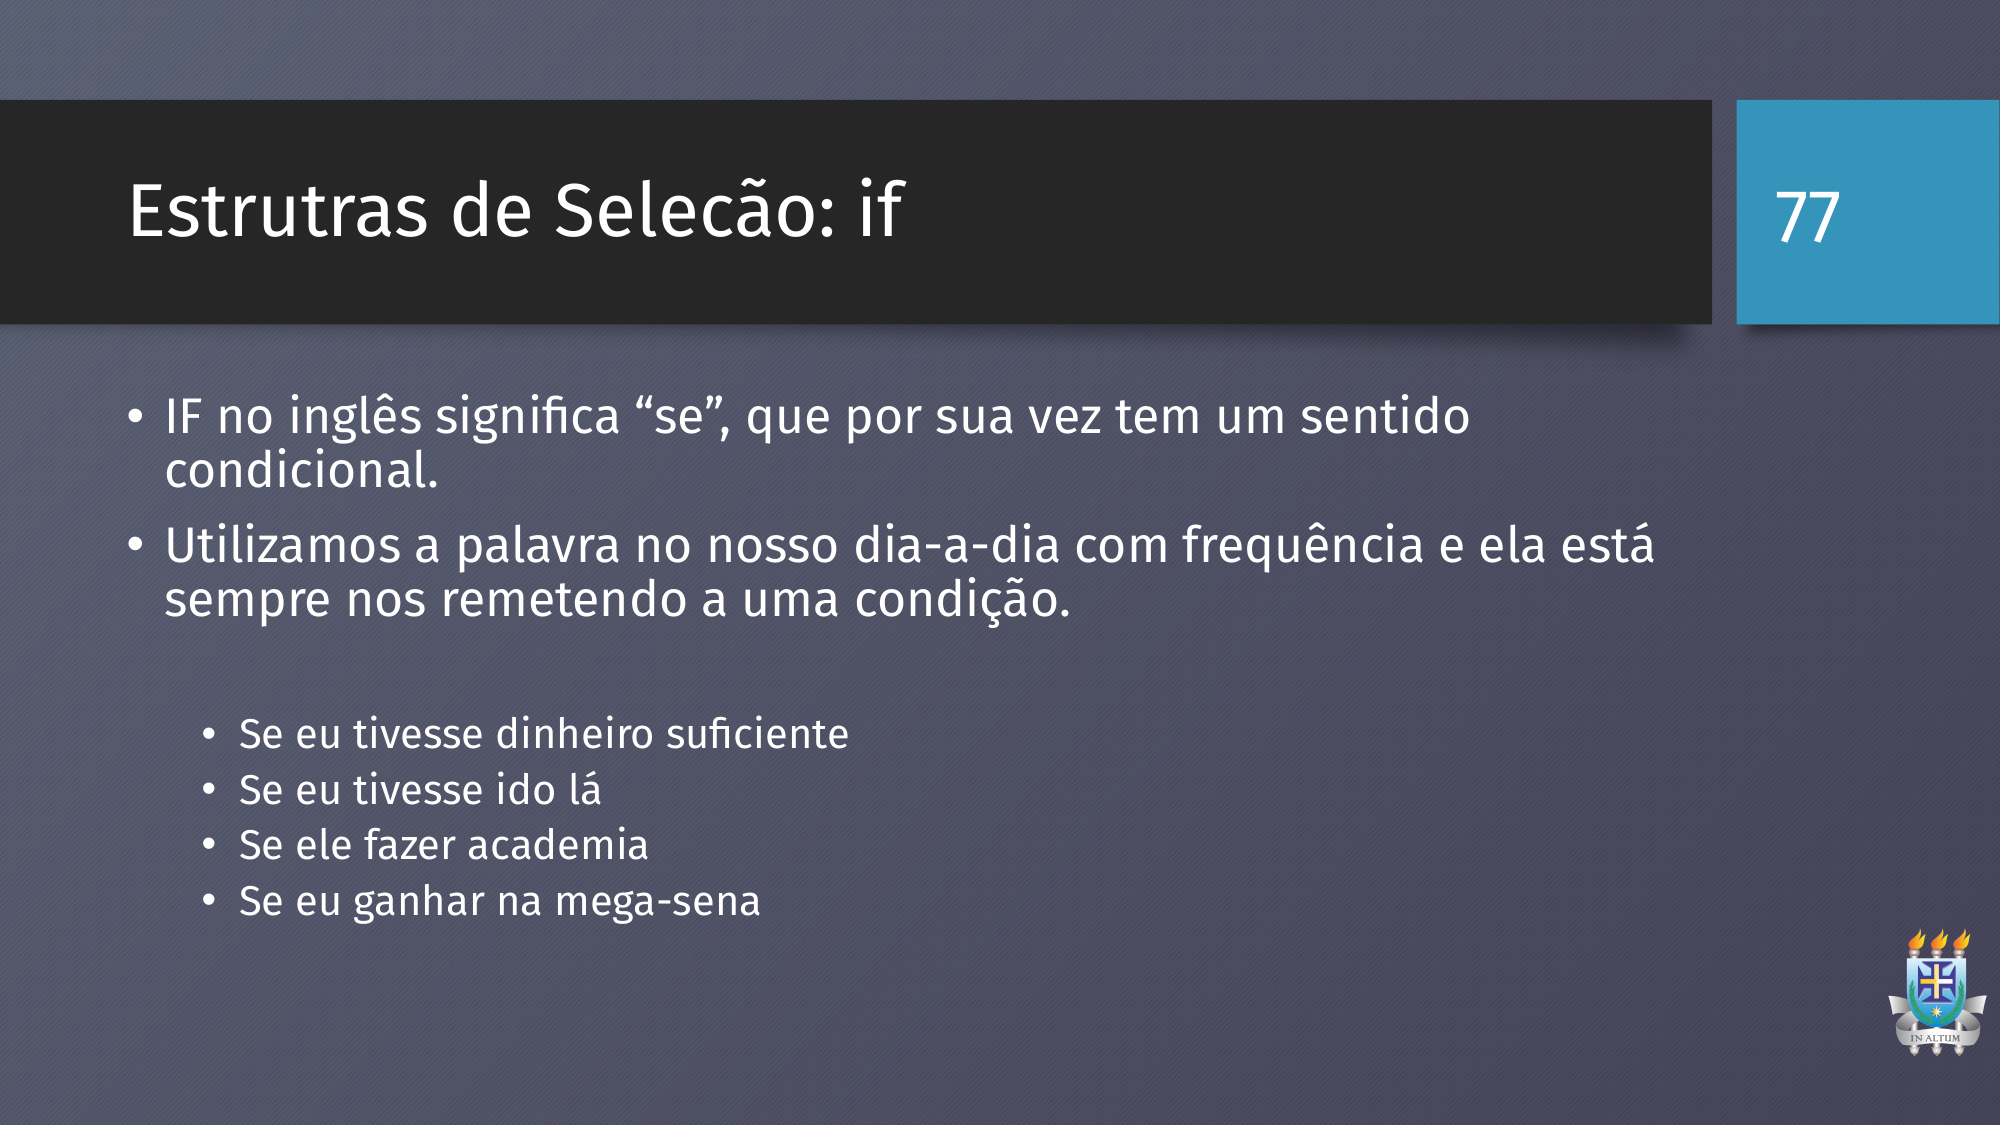

77
# Estrutras de Selecão: if
IF no inglês significa “se”, que por sua vez tem um sentido condicional.
Utilizamos a palavra no nosso dia-a-dia com frequência e ela está sempre nos remetendo a uma condição.

Se eu tivesse dinheiro suficiente
Se eu tivesse ido lá
Se ele fazer academia
Se eu ganhar na mega-sena